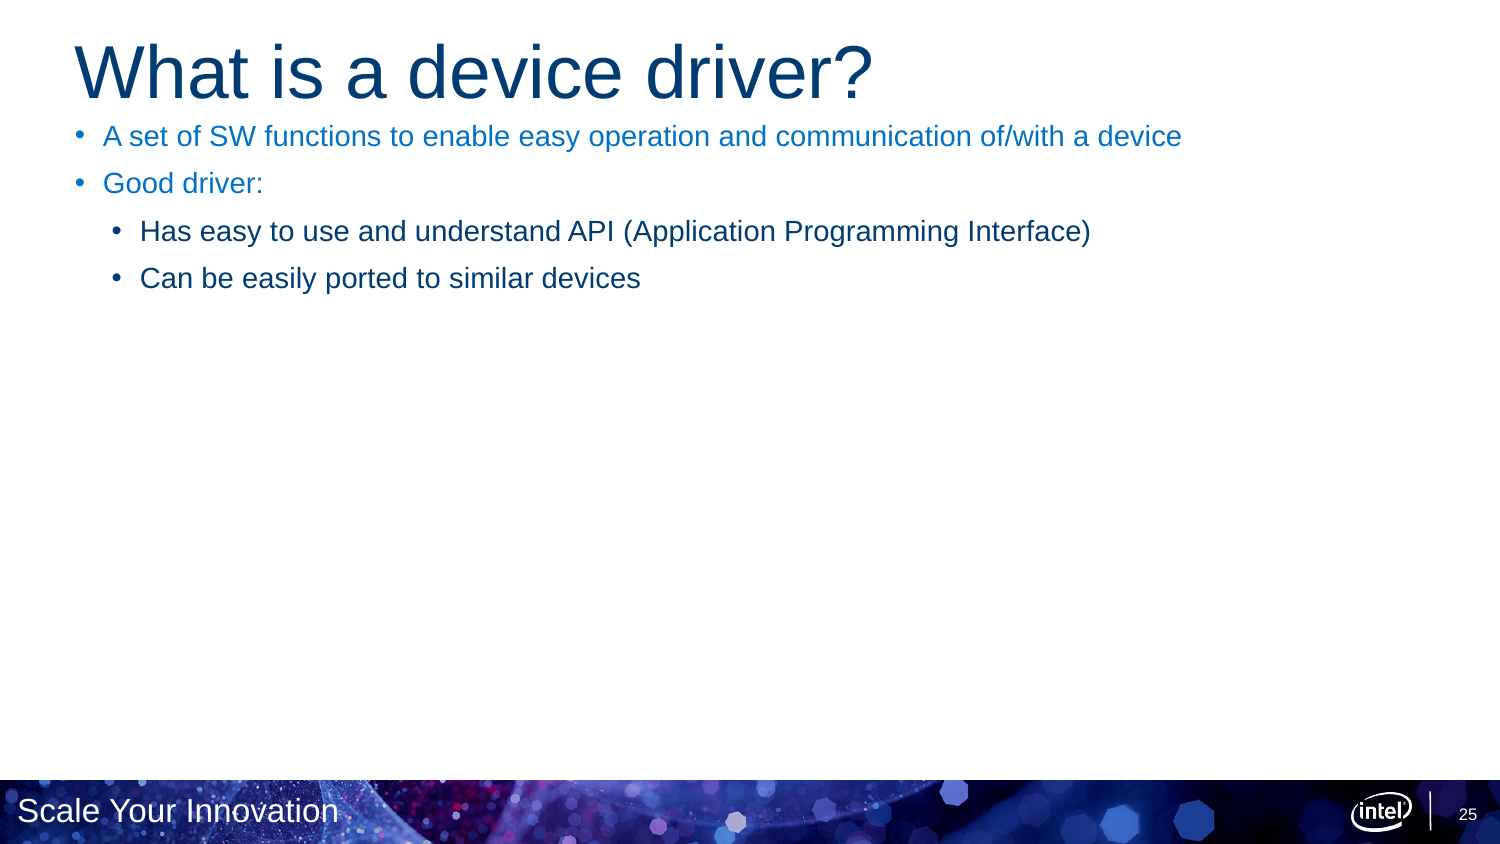

# What is a device driver?
A set of SW functions to enable easy operation and communication of/with a device
Good driver:
Has easy to use and understand API (Application Programming Interface)
Can be easily ported to similar devices

25